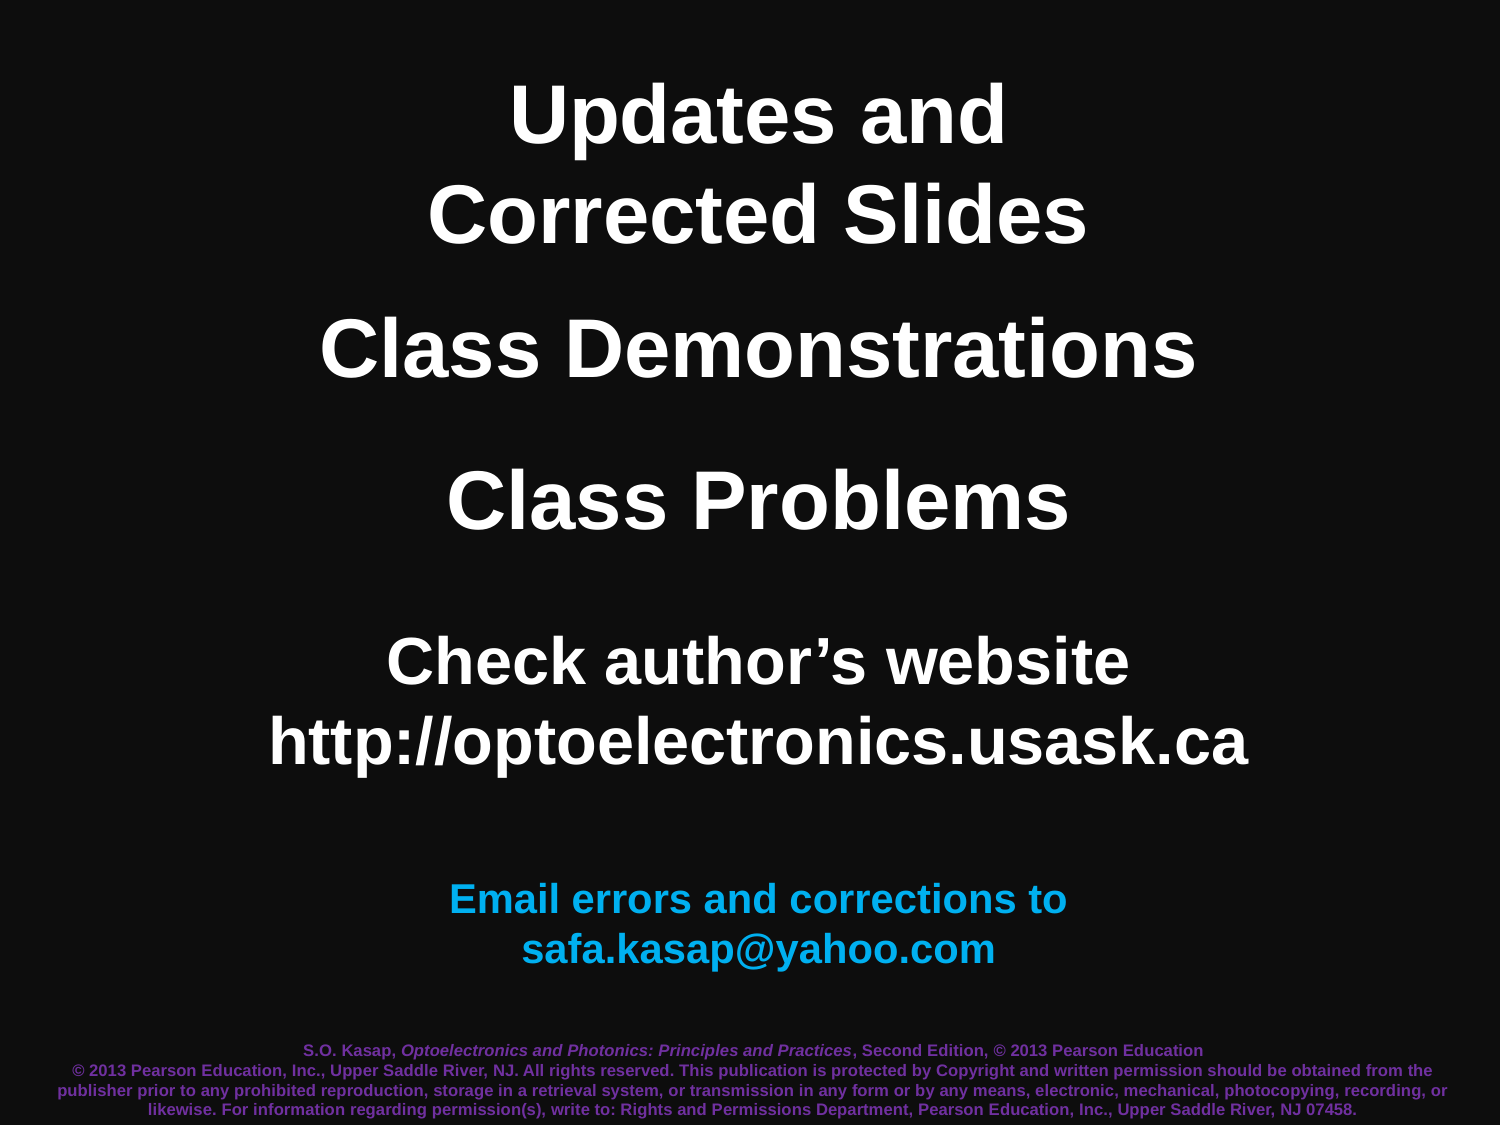

Updates and
Corrected Slides
Class Demonstrations
Class Problems
Check author’s website
http://optoelectronics.usask.ca
Email errors and corrections to safa.kasap@yahoo.com